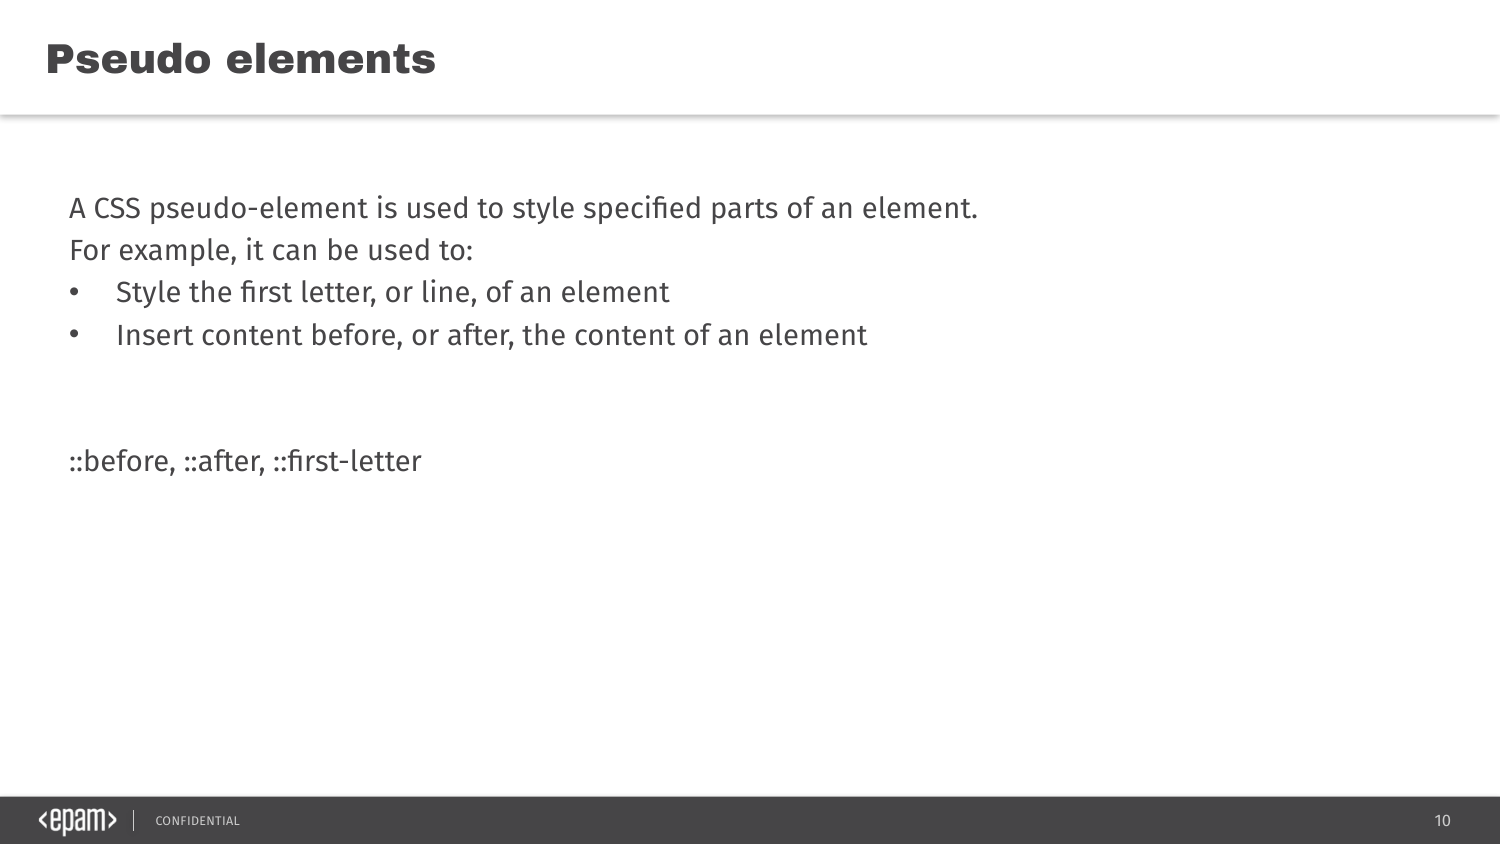

Pseudo elements

A CSS pseudo-element is used to style specified parts of an element.
For example, it can be used to:
Style the first letter, or line, of an element
Insert content before, or after, the content of an element

::before, ::after, ::first-letter